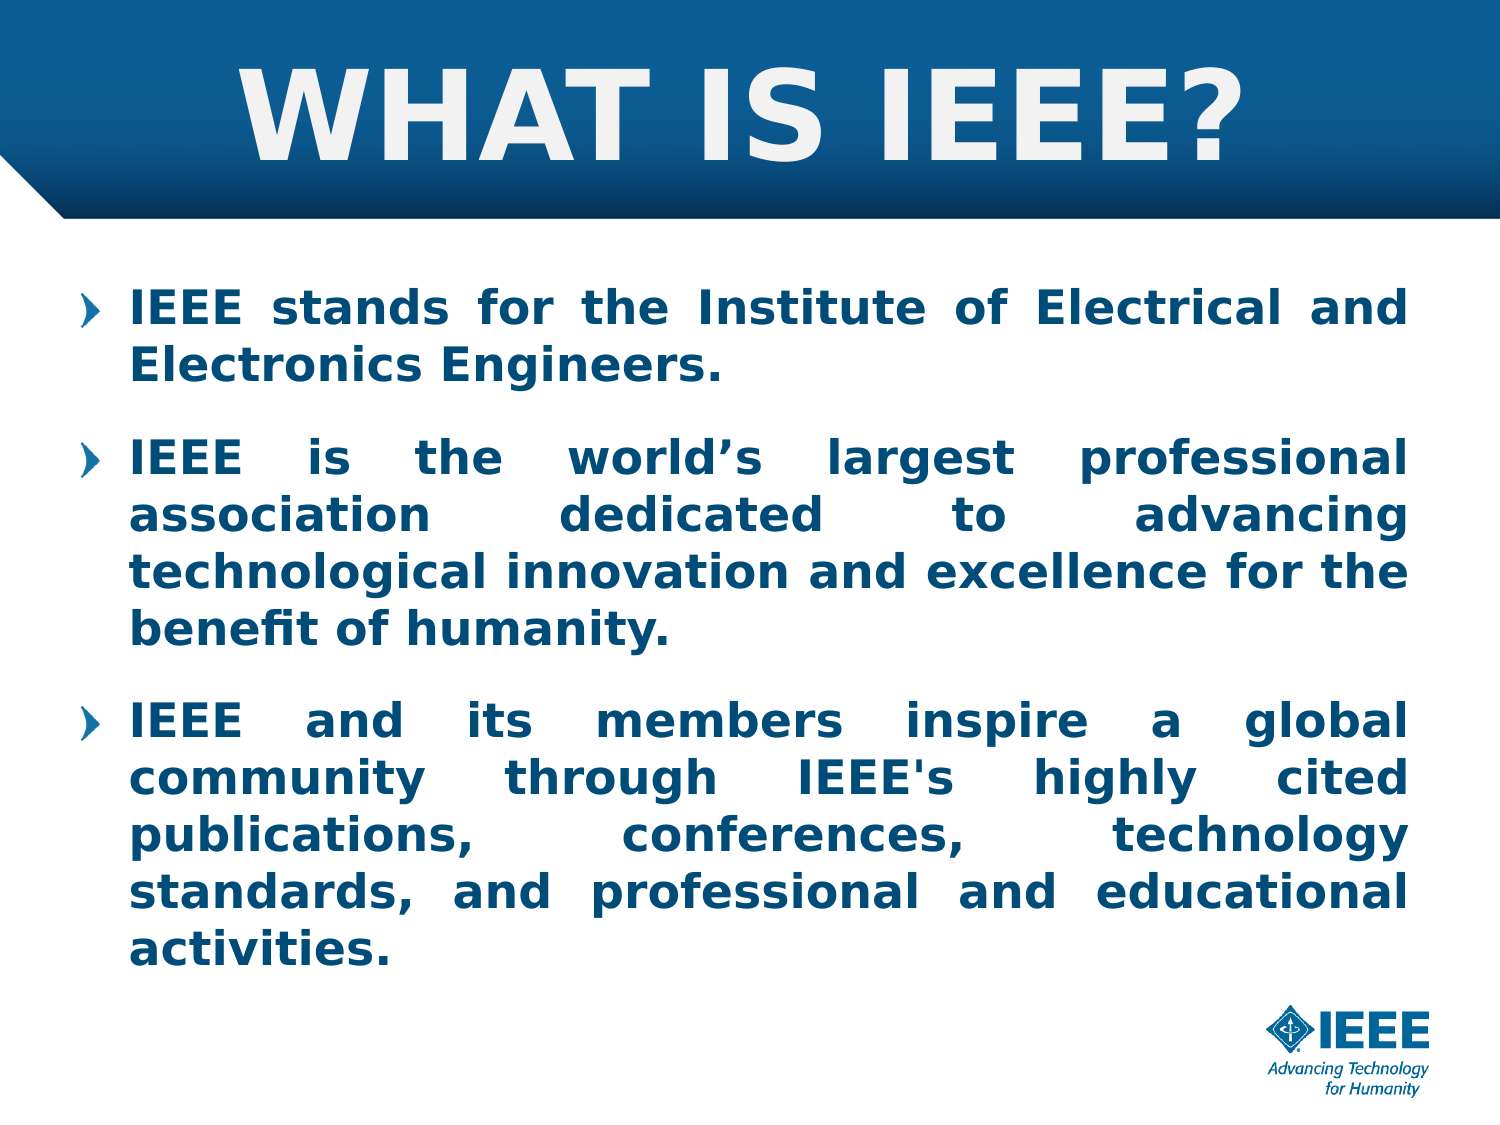

# What is IEEE?
IEEE stands for the Institute of Electrical and Electronics Engineers.
IEEE is the world’s largest professional association dedicated to advancing technological innovation and excellence for the benefit of humanity.
IEEE and its members inspire a global community through IEEE's highly cited publications, conferences, technology standards, and professional and educational activities.